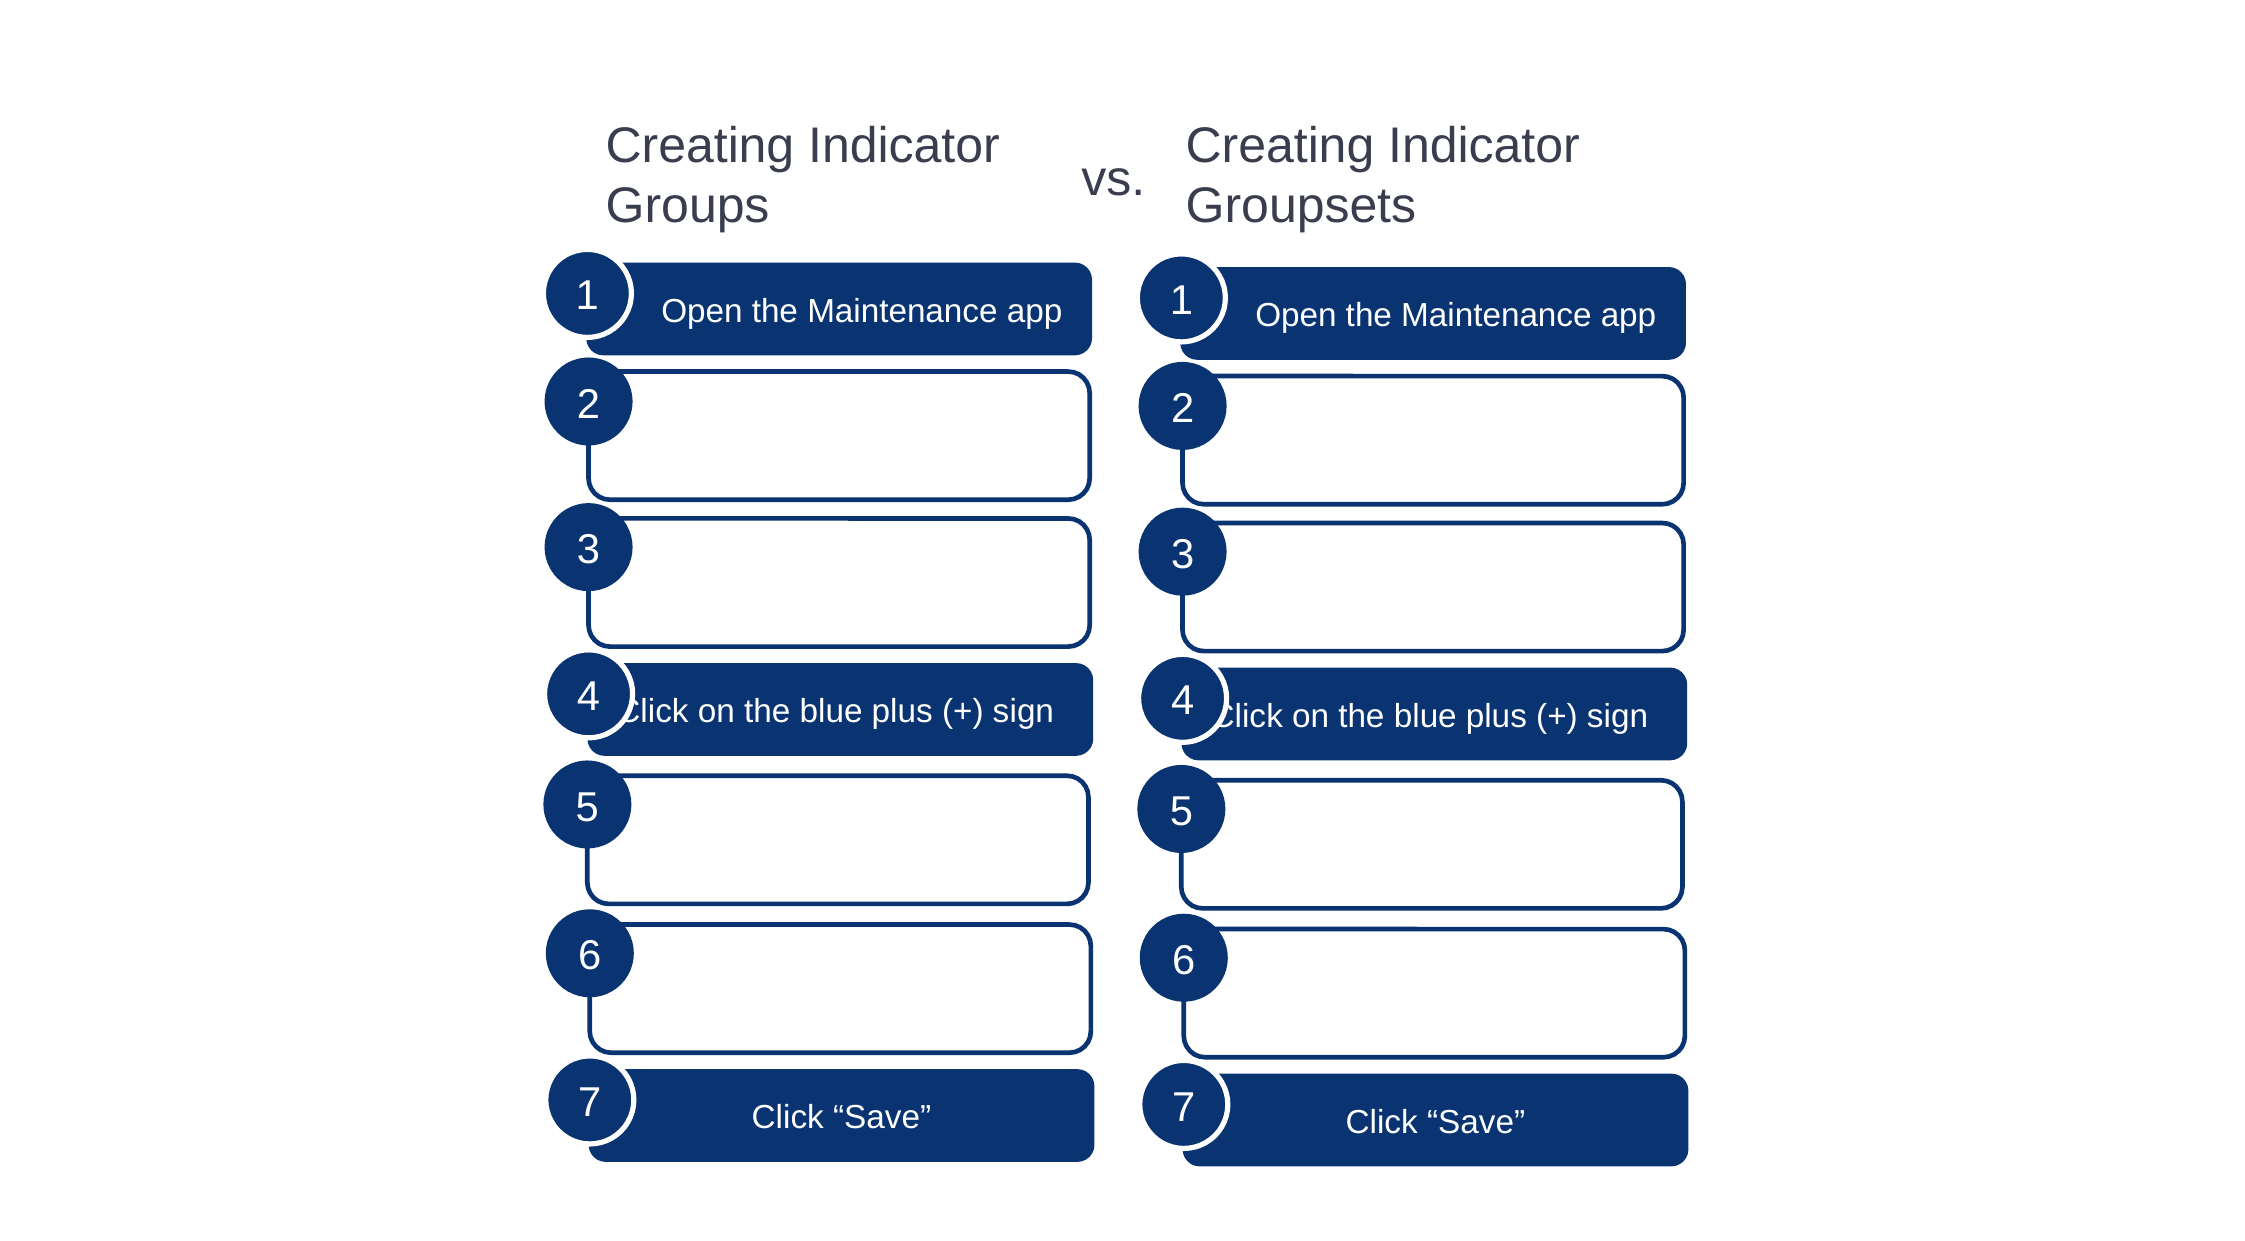

Creating Indicator Groupsets
Creating Indicator Groups
vs.
1
1
     Open the Maintenance app
     Open the Maintenance app
2
2

3
3

4
4
Click on the blue plus (+) sign
Click on the blue plus (+) sign
5
5

6
6

7
7
Click “Save”
Click “Save”